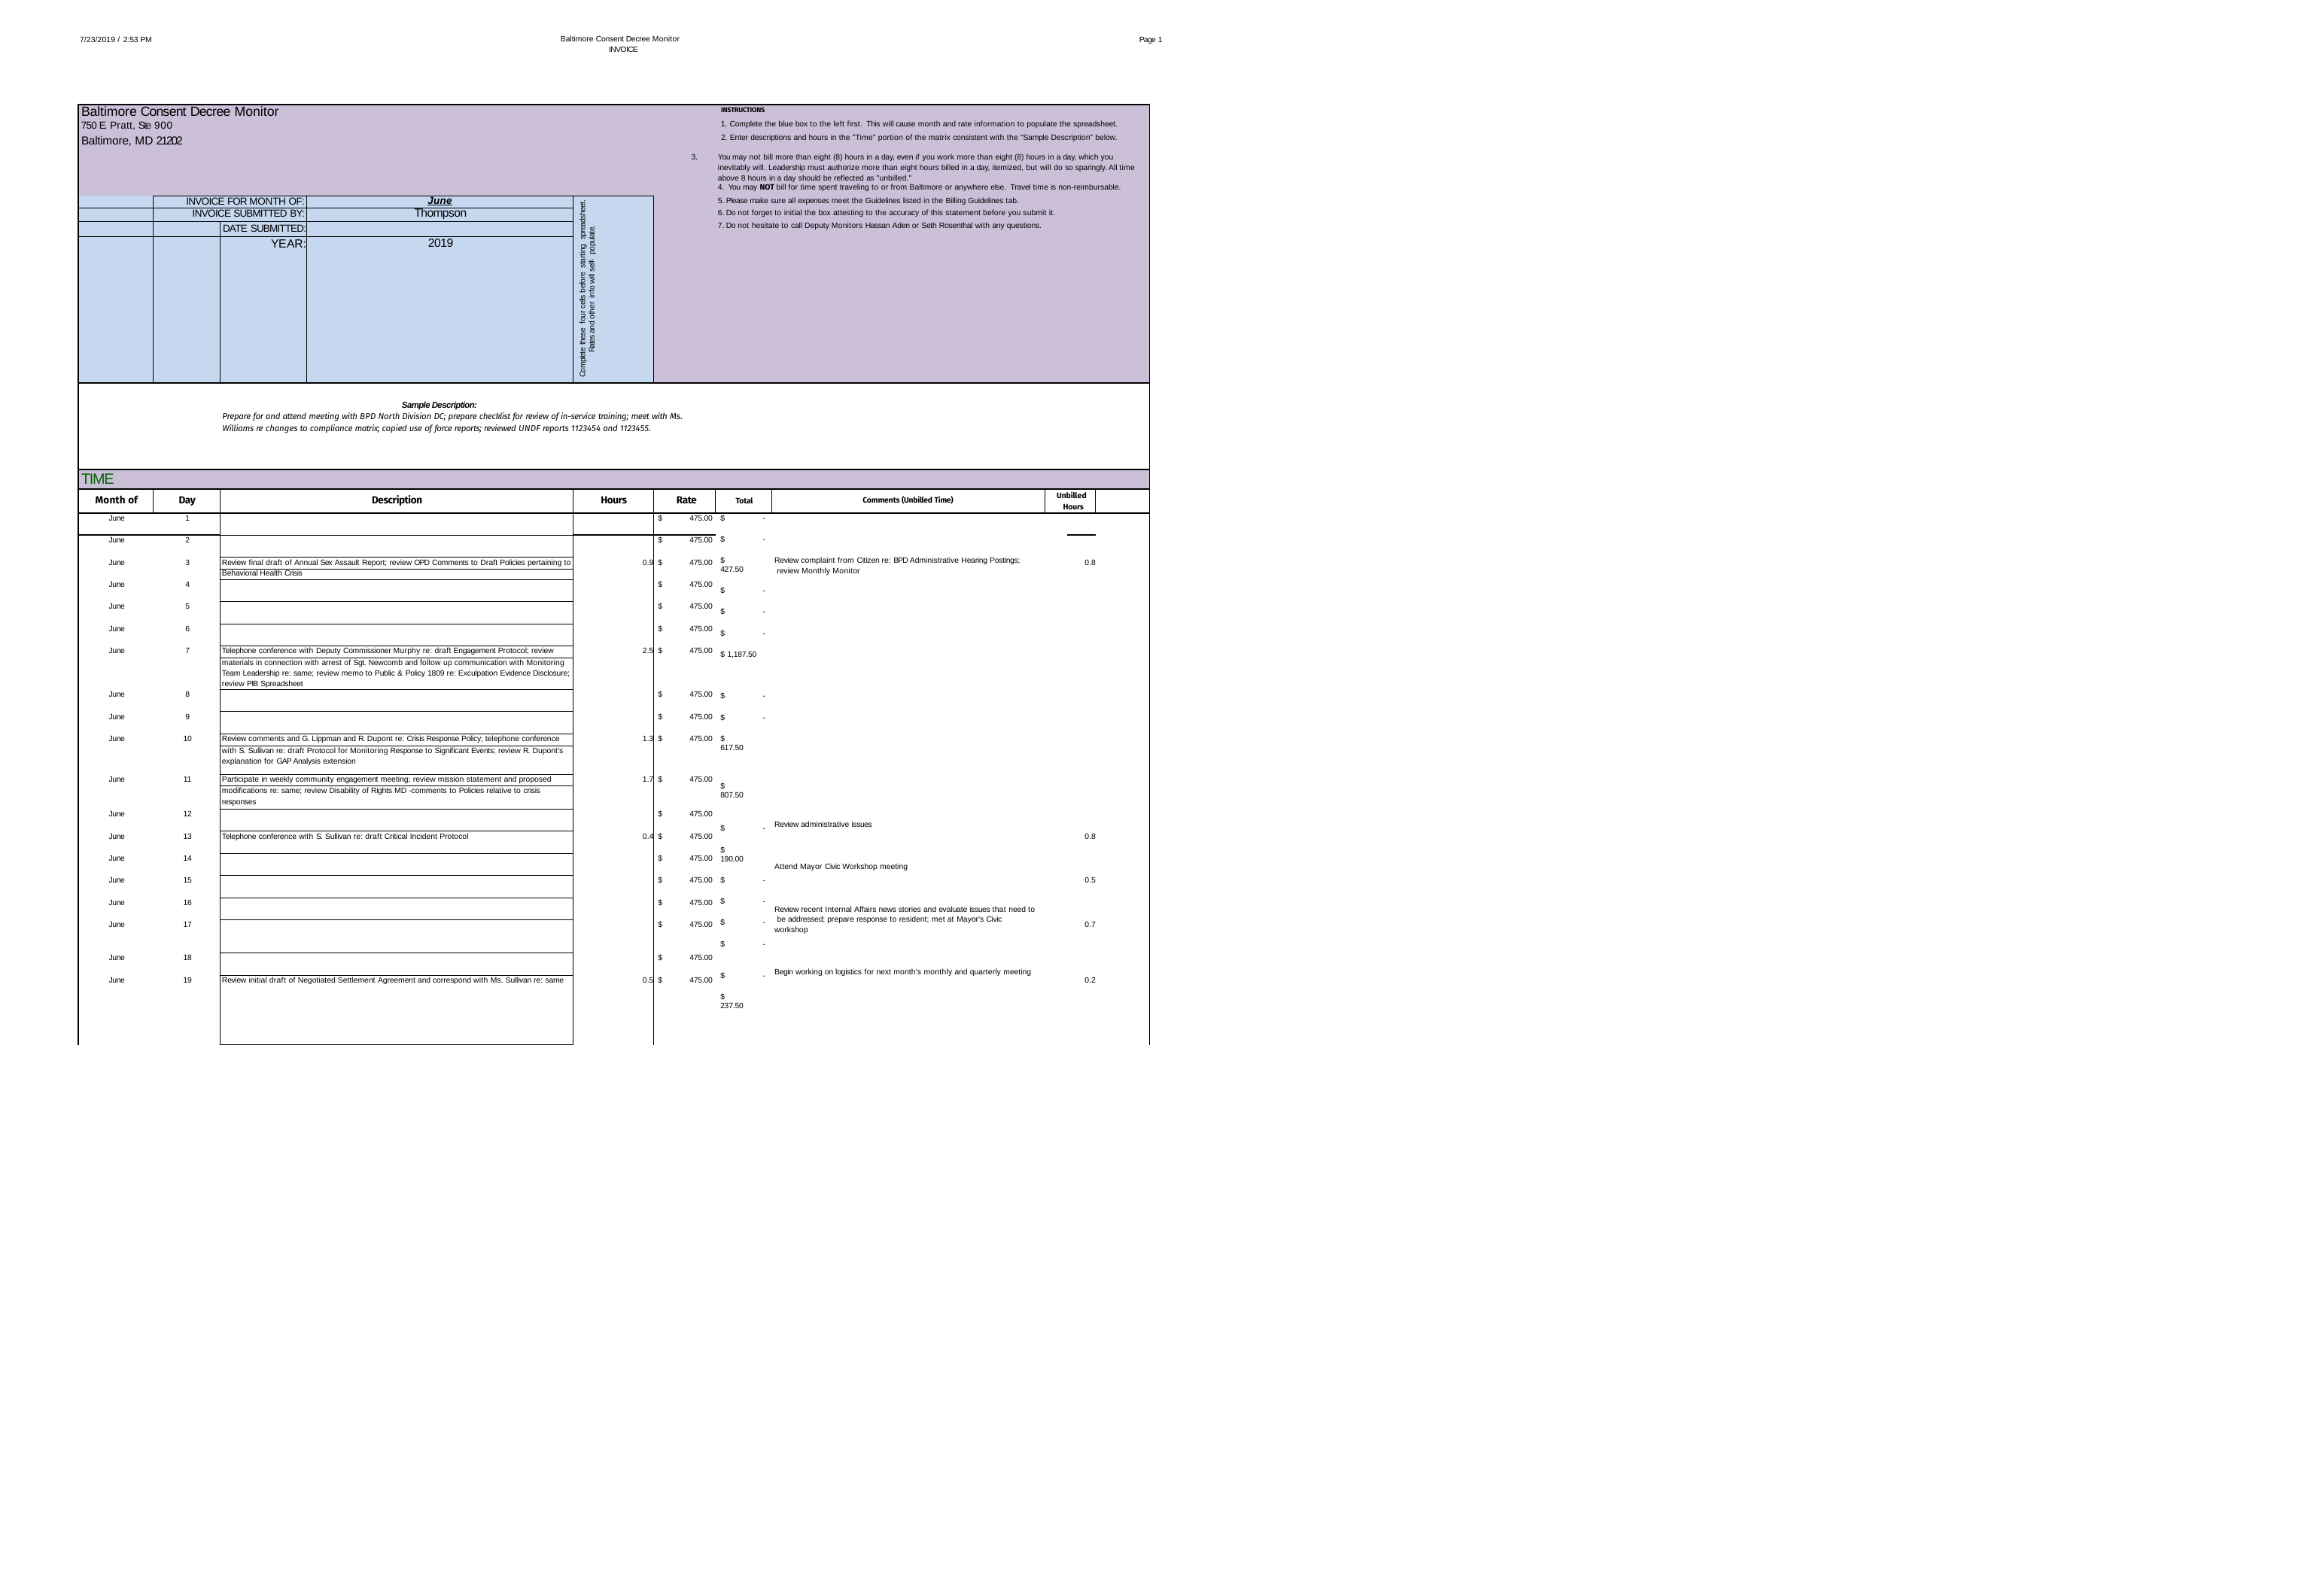

Baltimore Consent Decree Monitor  INVOICE
7/23/2019 / 2:53 PM
Page 1
| Baltimore Consent Decree Monitor INSTRUCTIONS 750 E. Pratt, Ste 900 1. Complete the blue box to the left first. This will cause month and rate information to populate the spreadsheet. Baltimore, MD 21202 2. Enter descriptions and hours in the "Time" portion of the matrix consistent with the "Sample Description" below. You may not bill more than eight (8) hours in a day, even if you work more than eight (8) hours in a day, which you inevitably will. Leadership must authorize more than eight hours billed in a day, itemized, but will do so sparingly. All time above 8 hours in a day should be reflected as "unbilled." You may NOT bill for time spent traveling to or from Baltimore or anywhere else. Travel time is non-reimbursable. |  |  |  |  |  |  |  |  |  |  |
| --- | --- | --- | --- | --- | --- | --- | --- | --- | --- | --- |
|  | INVOICE FOR MONTH OF: |  | June | Complete these four cells before starting spreadsheet. Rates and other info will self- populate. | Please make sure all expenses meet the Guidelines listed in the Billing Guidelines tab. Do not forget to initial the box attesting to the accuracy of this statement before you submit it. Do not hesitate to call Deputy Monitors Hassan Aden or Seth Rosenthal with any questions. |  |  |  |  |  |
|  | INVOICE SUBMITTED BY: |  | Thompson |  |  |  |  |  |  |  |
|  |  | DATE SUBMITTED: |  |  |  |  |  |  |  |  |
|  |  | YEAR: | 2019 |  |  |  |  |  |  |  |
| Sample Description: Prepare for and attend meeting with BPD North Division DC; prepare checklist for review of in-service training; meet with Ms. Williams re changes to compliance matrix; copied use of force reports; reviewed UNDF reports 1123454 and 1123455. |  |  |  |  |  |  |  |  |  |  |
| TIME |  |  |  |  |  |  |  |  |  |  |
| Month of | Day | Description |  | Hours | Rate | Total | Comments (Unbilled Time) | Unbilled Hours |  |  |
| June | 1 |  |  |  | $ 475.00 | $ - $ - $ 427.50 $ - $ - $ - $ 1,187.50 $ - $ - $ 617.50 $ 807.50 $ - $ 190.00 $ - $ - $ - $ - $ - $ 237.50 | Review complaint from Citizen re: BPD Administrative Hearing Postings; review Monthly Monitor Review administrative issues Attend Mayor Civic Workshop meeting Review recent Internal Affairs news stories and evaluate issues that need to be addressed; prepare response to resident; met at Mayor's Civic workshop Begin working on logistics for next month's monthly and quarterly meeting |  |  |  |
| June | 2 |  |  |  | $ 475.00 |  |  |  |  |  |
| June | 3 | Review final draft of Annual Sex Assault Report; review OPD Comments to Draft Policies pertaining to |  | 0.9 | $ 475.00 |  |  |  | 0.8 |  |
|  |  | Behavioral Health Crisis |  |  |  |  |  |  |  |  |
| June | 4 |  |  |  | $ 475.00 |  |  |  |  |  |
| June | 5 |  |  |  | $ 475.00 |  |  |  |  |  |
| June | 6 |  |  |  | $ 475.00 |  |  |  |  |  |
| June | 7 | Telephone conference with Deputy Commissioner Murphy re: draft Engagement Protocol; review |  | 2.5 | $ 475.00 |  |  |  |  |  |
|  |  | materials in connection with arrest of Sgt. Newcomb and follow up communication with Monitoring |  |  |  |  |  |  |  |  |
|  |  | Team Leadership re: same; review memo to Public & Policy 1809 re: Exculpation Evidence Disclosure; |  |  |  |  |  |  |  |  |
|  |  | review PIB Spreadsheet |  |  |  |  |  |  |  |  |
| June | 8 |  |  |  | $ 475.00 |  |  |  |  |  |
| June | 9 |  |  |  | $ 475.00 |  |  |  |  |  |
| June | 10 | Review comments and G. Lippman and R. Dupont re: Crisis Response Policy; telephone conference |  | 1.3 | $ 475.00 |  |  |  |  |  |
|  |  | with S. Sullivan re: draft Protocol for Monitoring Response to Significant Events; review R. Dupont's |  |  |  |  |  |  |  |  |
|  |  | explanation for GAP Analysis extension |  |  |  |  |  |  |  |  |
| June | 11 | Participate in weekly community engagement meeting; review mission statement and proposed |  | 1.7 | $ 475.00 |  |  |  |  |  |
|  |  | modifications re: same; review Disability of Rights MD -comments to Policies relative to crisis |  |  |  |  |  |  |  |  |
|  |  | responses |  |  |  |  |  |  |  |  |
| June | 12 |  |  |  | $ 475.00 |  |  |  |  |  |
| June | 13 | Telephone conference with S. Sullivan re: draft Critical Incident Protocol |  | 0.4 | $ 475.00 |  |  |  | 0.8 |  |
| June | 14 |  |  |  | $ 475.00 |  |  |  |  |  |
| June | 15 |  |  |  | $ 475.00 |  |  |  | 0.5 |  |
| June | 16 |  |  |  | $ 475.00 |  |  |  |  |  |
| June | 17 |  |  |  | $ 475.00 |  |  |  | 0.7 |  |
| June | 18 |  |  |  | $ 475.00 |  |  |  |  |  |
| June | 19 | Review initial draft of Negotiated Settlement Agreement and correspond with Ms. Sullivan re: same |  | 0.5 | $ 475.00 |  |  |  | 0.2 |  |